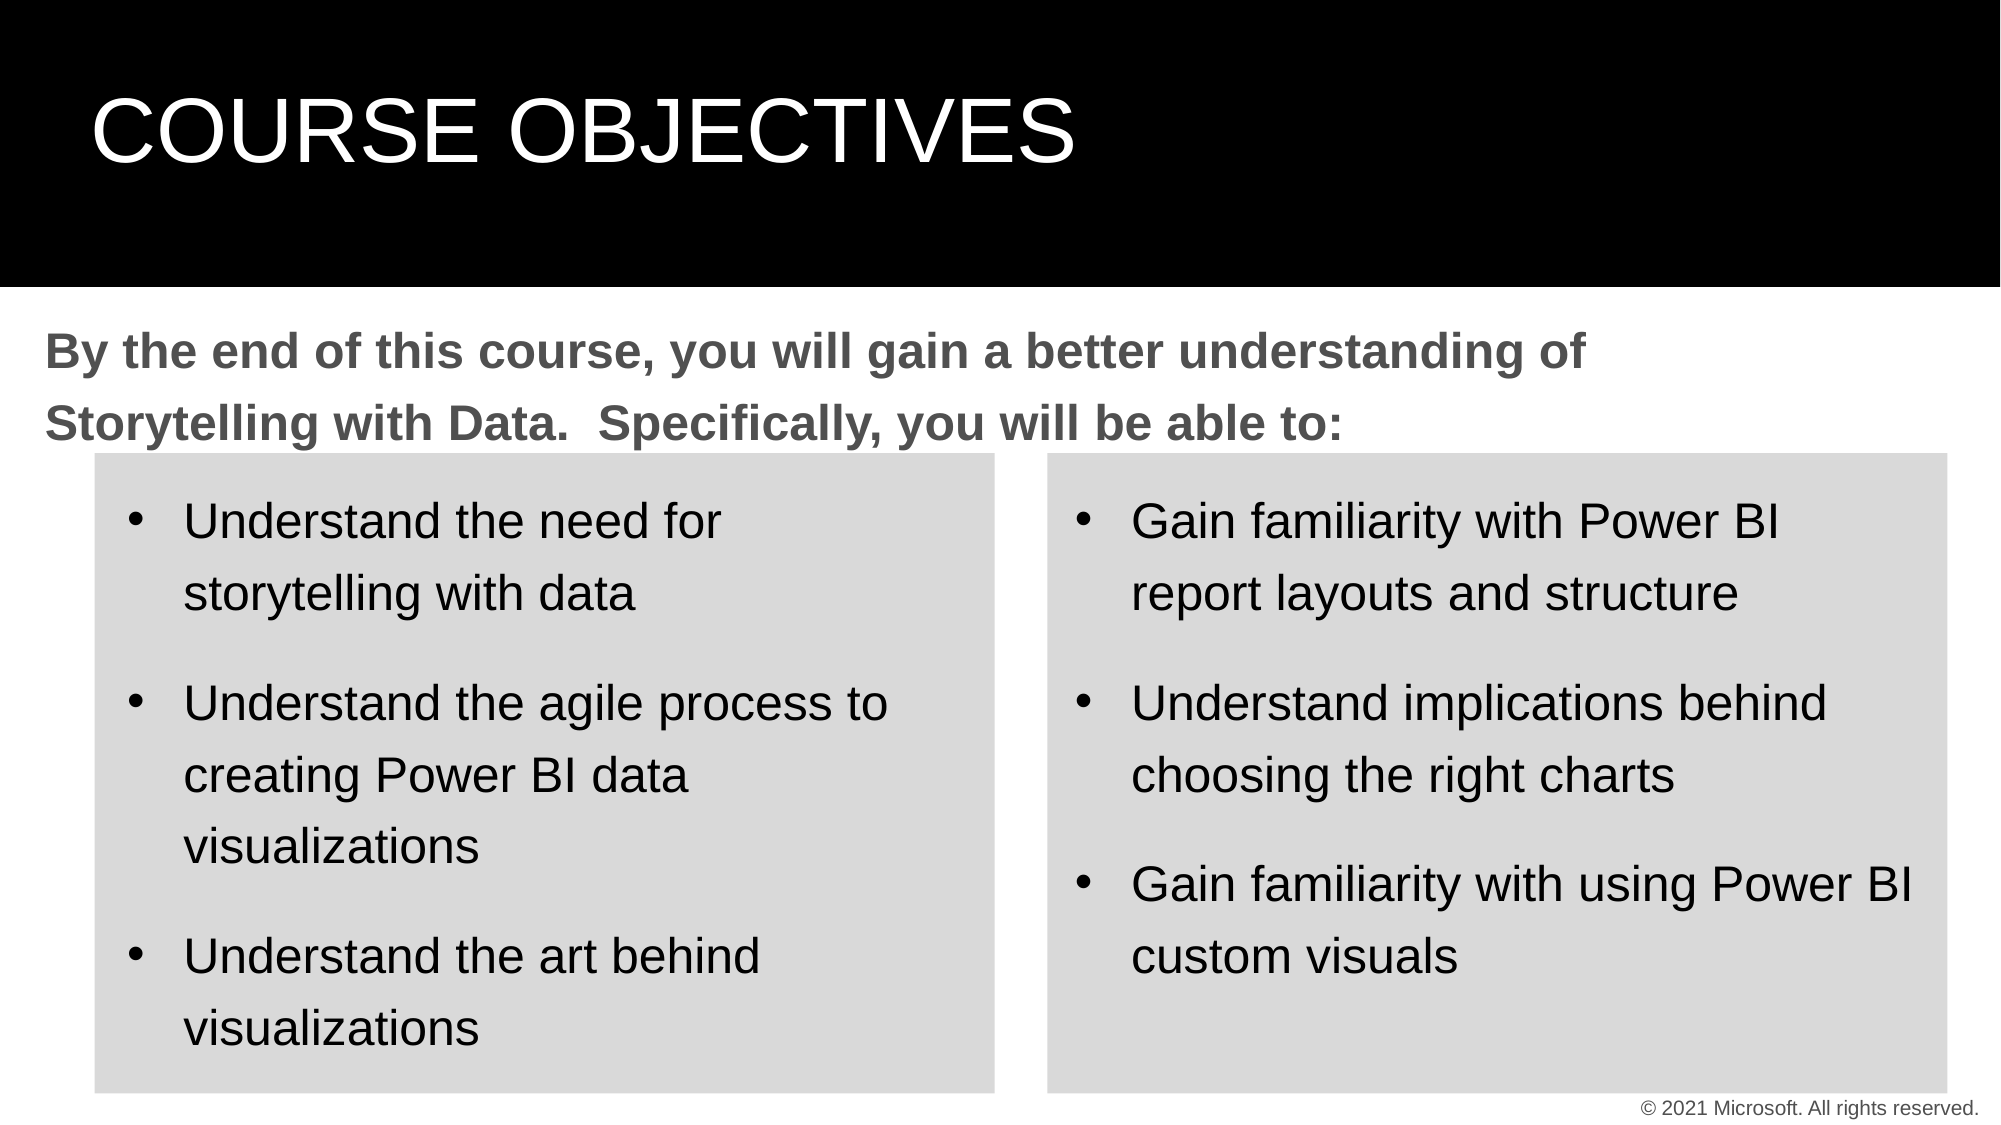

# COURSE OBJECTIVES

By the end of this course, you will gain a better understanding of Storytelling with Data.  Specifically, you will be able to:
Understand the need for storytelling with data
Understand the agile process to creating Power BI data visualizations
Understand the art behind visualizations
Gain familiarity with Power BI report layouts and structure
Understand implications behind choosing the right charts
Gain familiarity with using Power BI custom visuals

© 2021 Microsoft. All rights reserved.